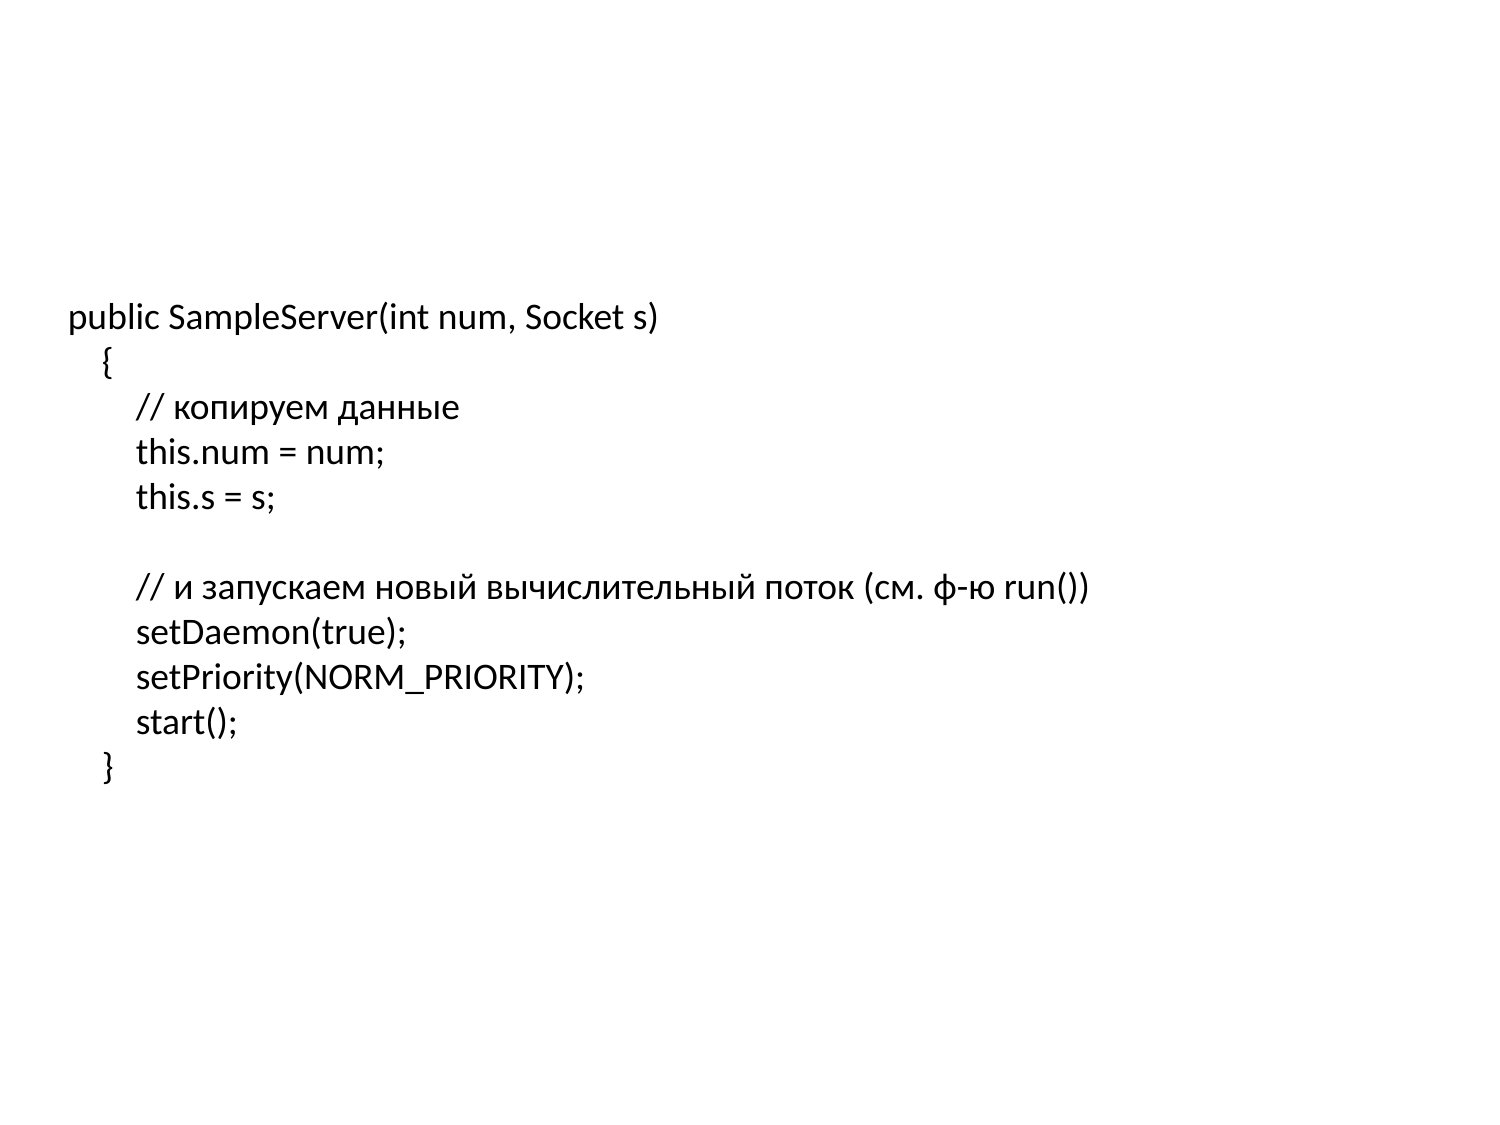

public SampleServer(int num, Socket s)
    {
        // копируем данные
        this.num = num;
        this.s = s;

        // и запускаем новый вычислительный поток (см. ф-ю run())
        setDaemon(true);
        setPriority(NORM_PRIORITY);
        start();
    }